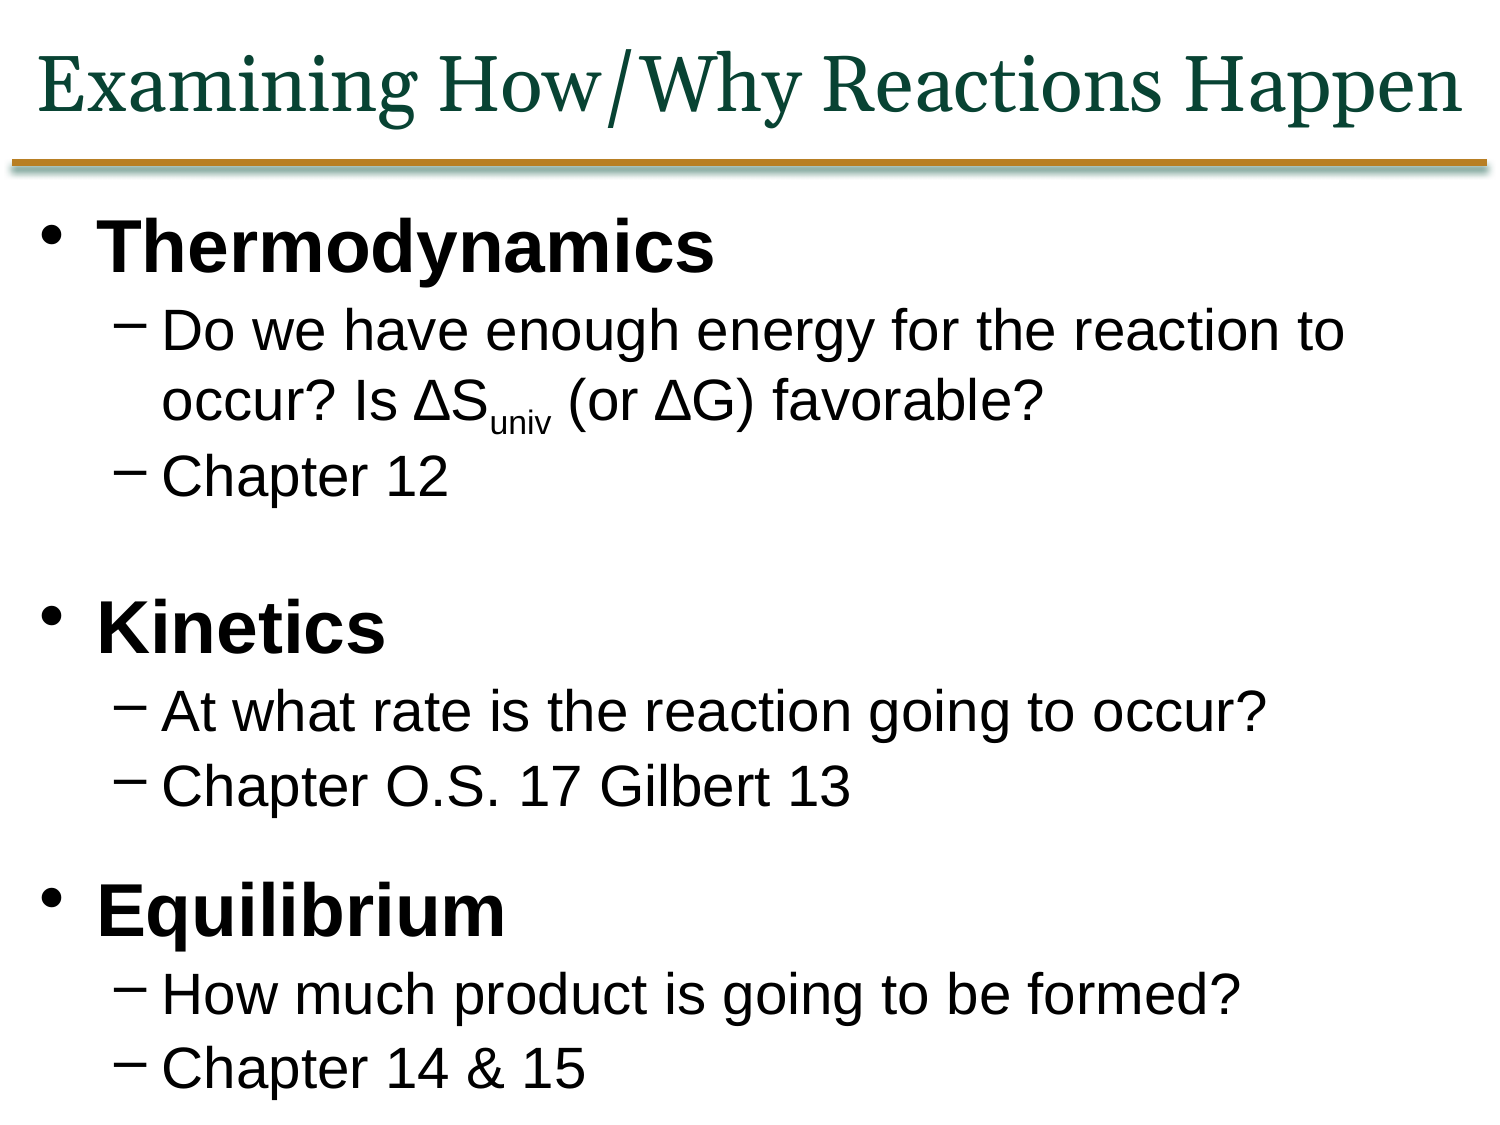

Examining How/Why Reactions Happen
Thermodynamics
Do we have enough energy for the reaction to occur? Is ∆Suniv (or ∆G) favorable?
Chapter 12

Kinetics
At what rate is the reaction going to occur?
Chapter O.S. 17 Gilbert 13

Equilibrium
How much product is going to be formed?
Chapter 14 & 15